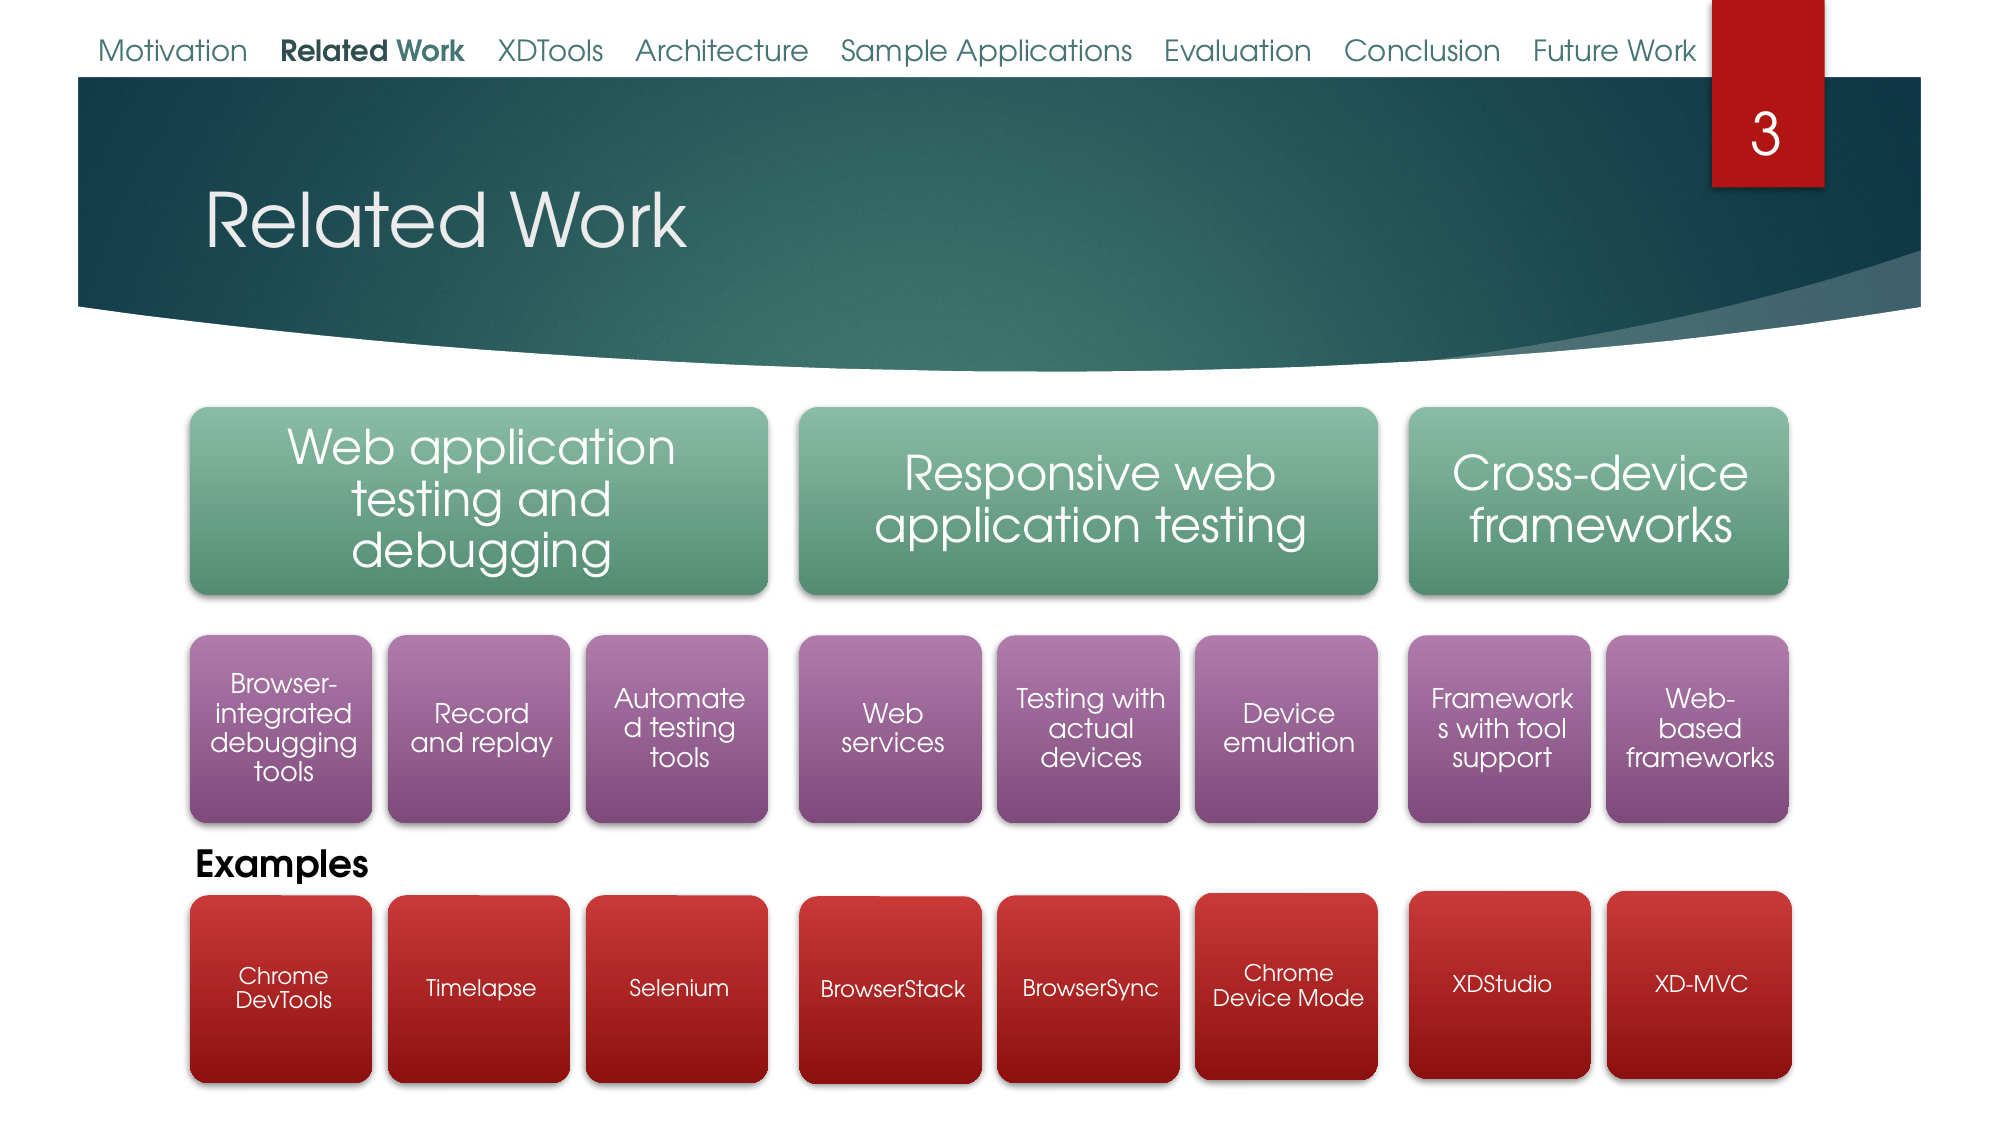

Motivation    Related Work    XDTools    Architecture    Sample Applications    Evaluation    Conclusion    Future Work
3
# Related Work
Web application testing and debugging
Browser-integrated debugging tools
Record and replay
Automated testing tools
Responsive web application testing
Web services
Testing with actual devices
Device emulation
Cross-device frameworks
Frameworks with tool support
Web-based frameworks
Web application testing and debugging
Browser-integrated debugging tools
Record and replay
Automated testing tools
Responsive web application testing
Web services
Testing with actual devices
Device emulation
Cross-device frameworks
Frameworks with tool support
Web-based frameworks
Web application testing and debugging
Browser-integrated debugging tools
Record and replay
Automated testing tools
Responsive web application testing
Web services
Testing with actual devices
Device emulation
Cross-device frameworks
Frameworks with tool support
Web-based frameworks
Examples
XDStudio
XD-MVC
Chrome DevTools
Timelapse
Selenium
BrowserStack
BrowserSync
Chrome Device Mode